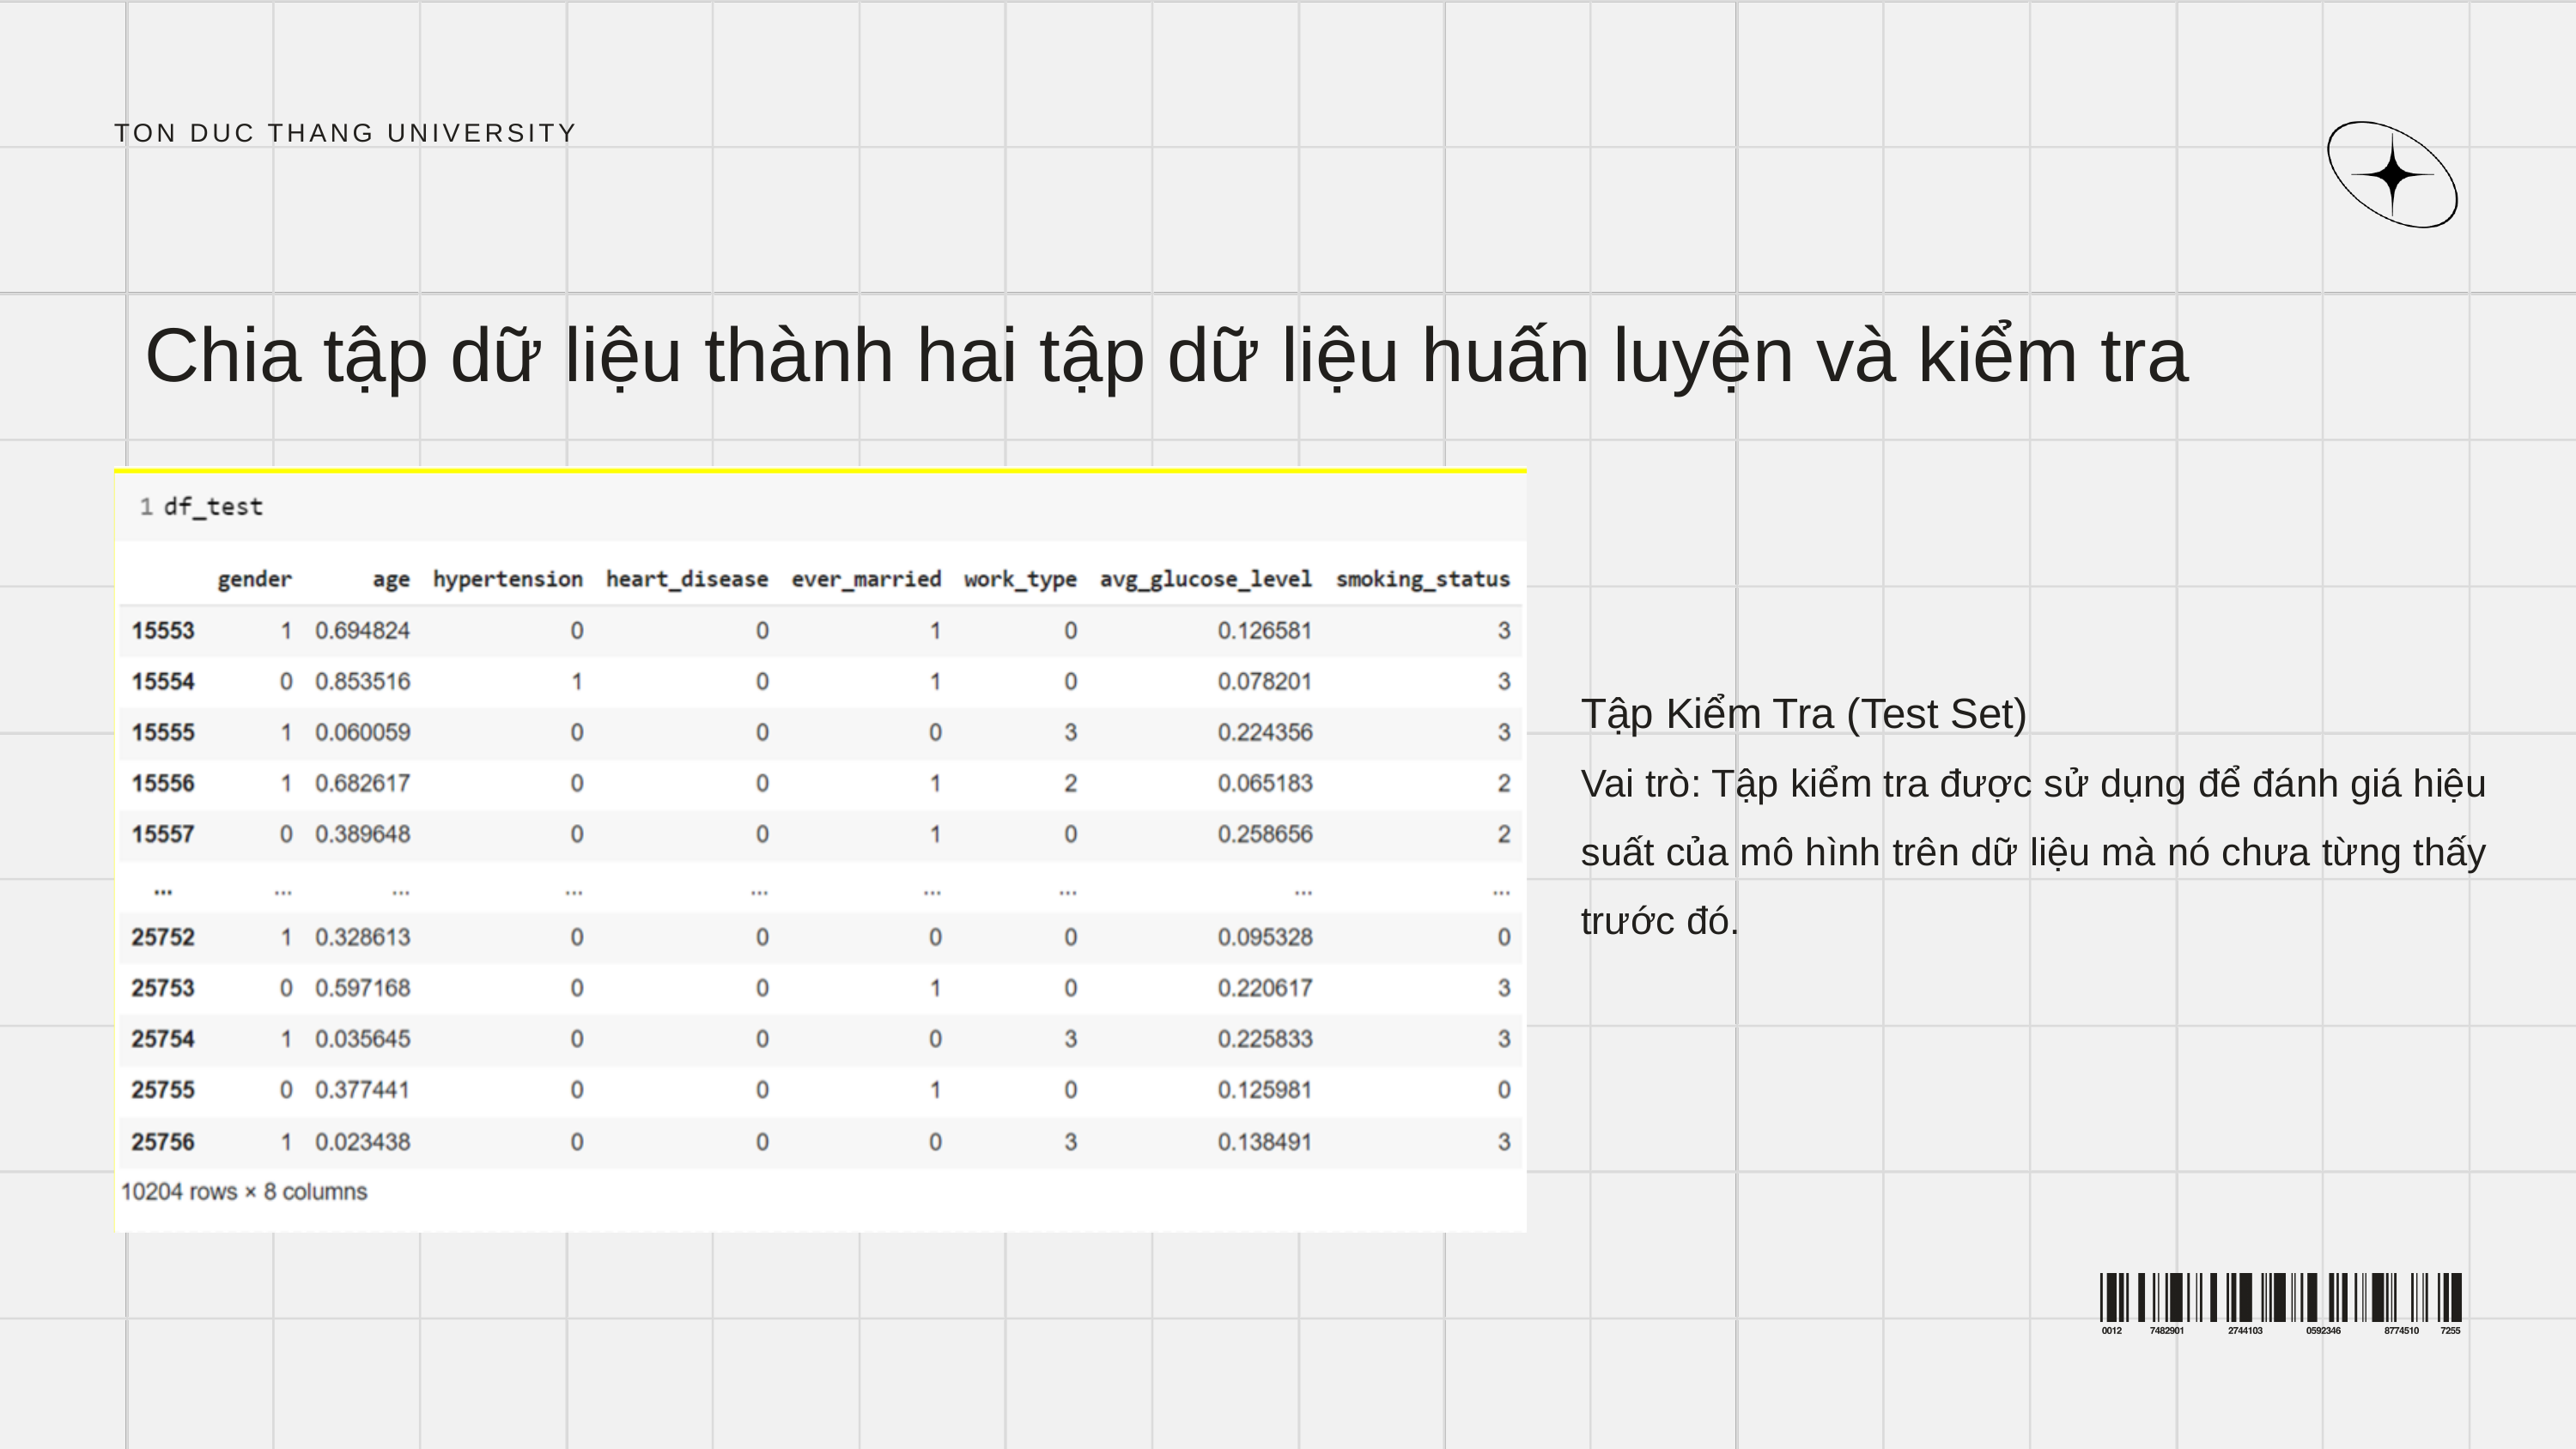

TON DUC THANG UNIVERSITY

Chia tập dữ liệu thành hai tập dữ liệu huấn luyện và kiểm tra

Tập Kiểm Tra (Test Set)
Vai trò: Tập kiểm tra được sử dụng để đánh giá hiệu suất của mô hình trên dữ liệu mà nó chưa từng thấy trước đó.